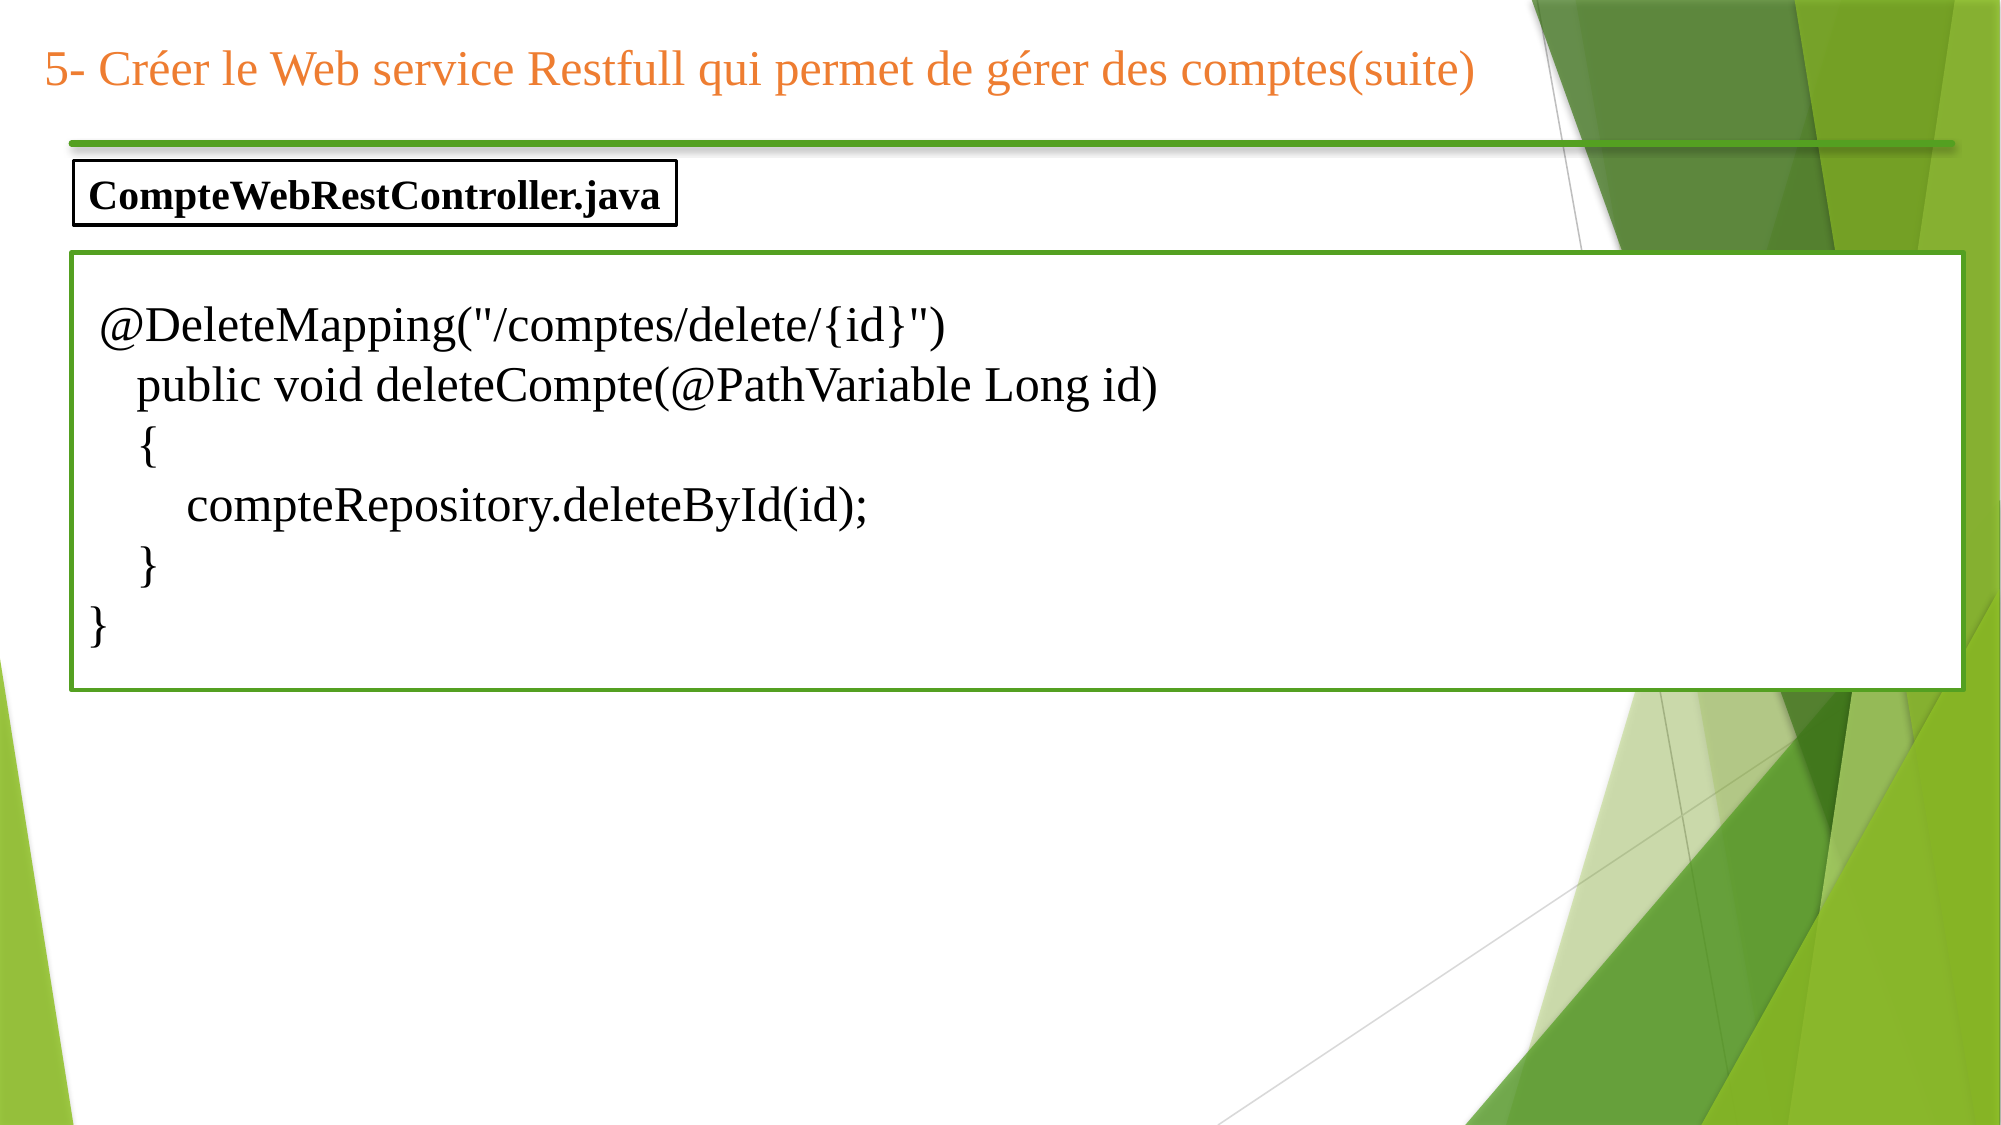

5- Créer le Web service Restfull qui permet de gérer des comptes(suite)
CompteWebRestController.java
 @DeleteMapping("/comptes/delete/{id}")
    public void deleteCompte(@PathVariable Long id)
    {
        compteRepository.deleteById(id);
    }
}